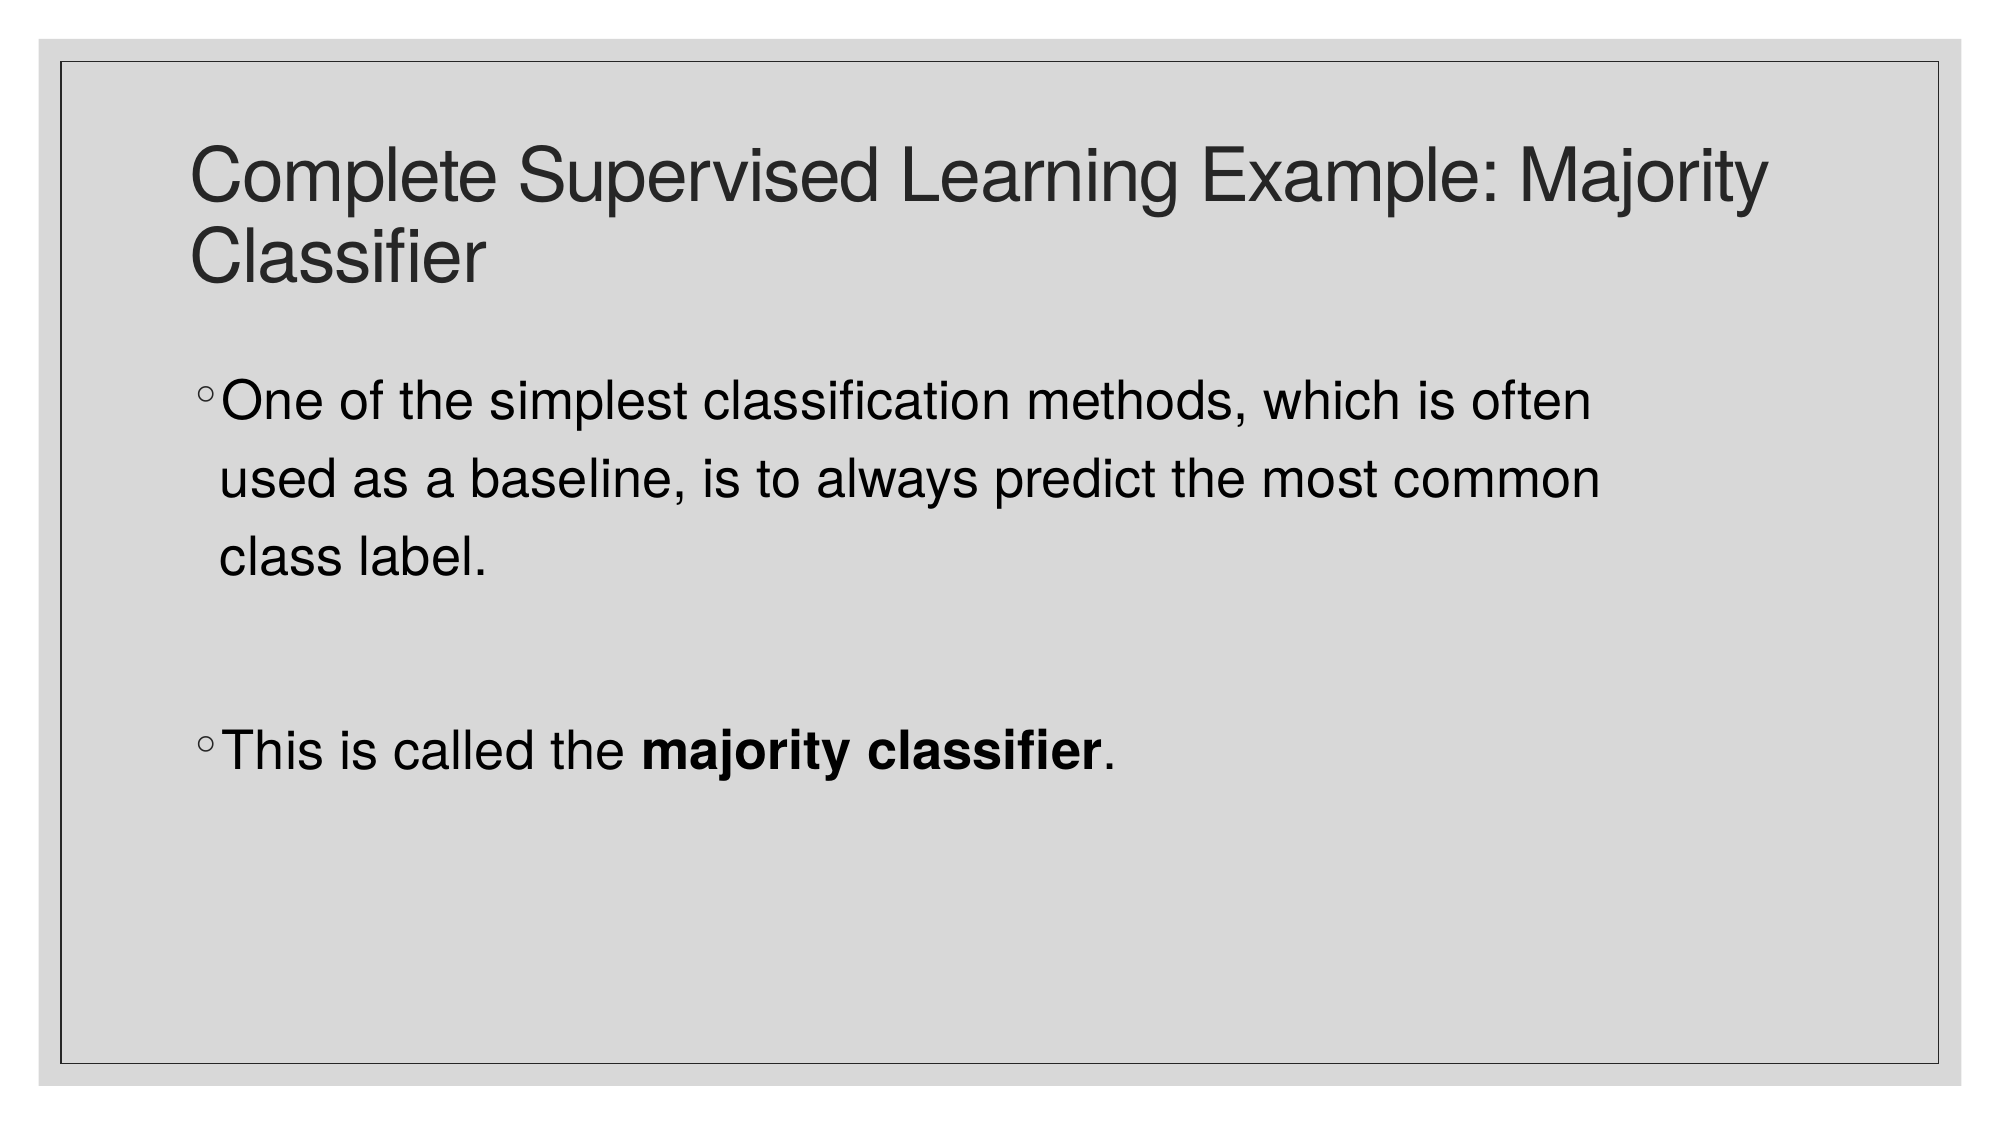

# Complete Supervised Learning Example: Majority Classifier
One of the simplest classification methods, which is often used as a baseline, is to always predict the most common class label.

This is called the majority classifier.